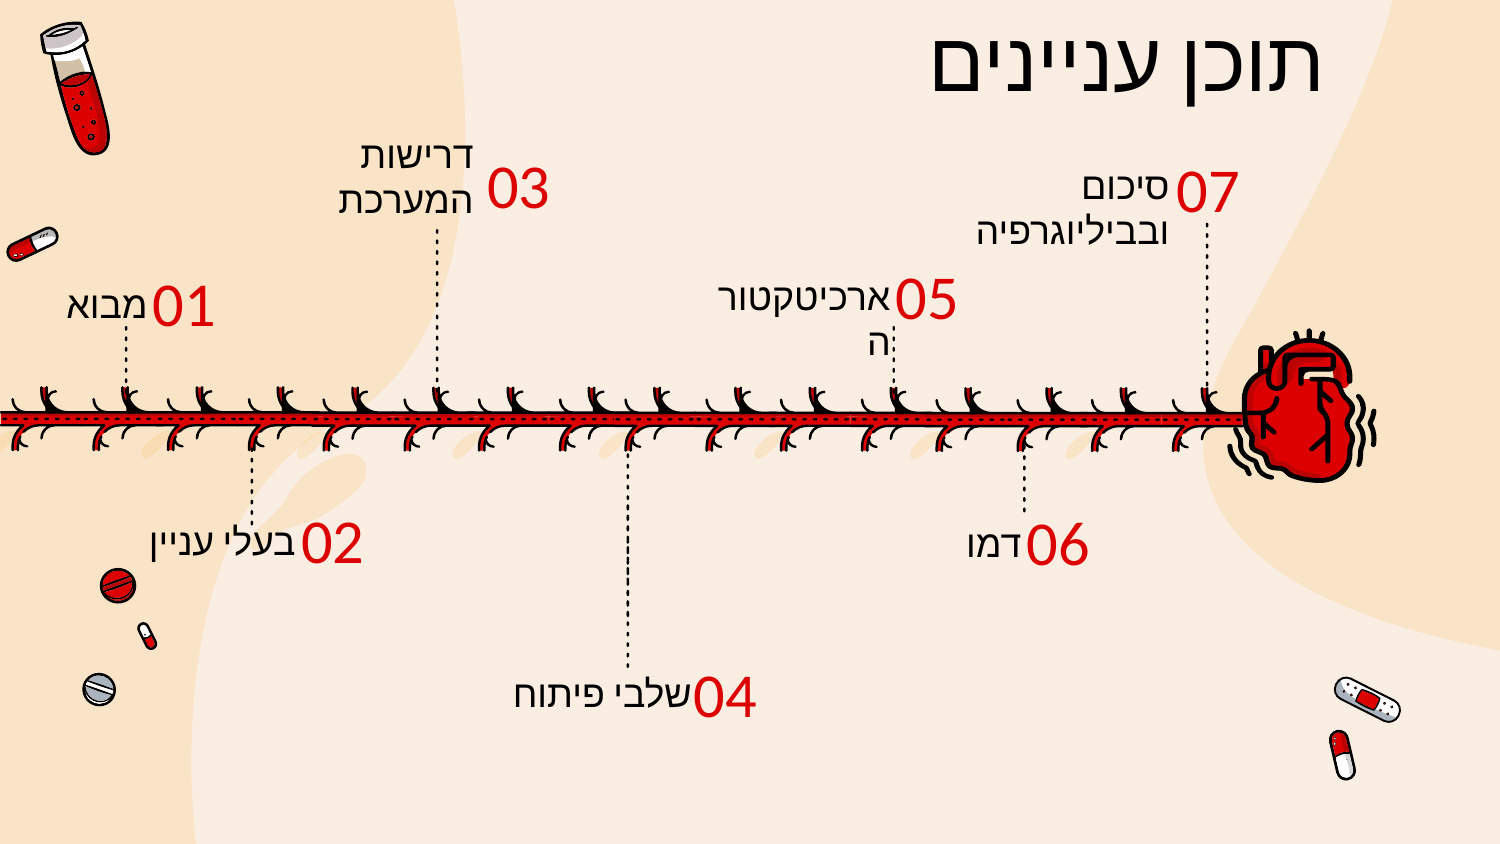

תוכן עניינים

דרישות המערכת
03
07
סיכום ובביליוגרפיה

01
ארכיטקטורה
05
מבוא

02

בעלי עניין
06
דמו

04
שלבי פיתוח